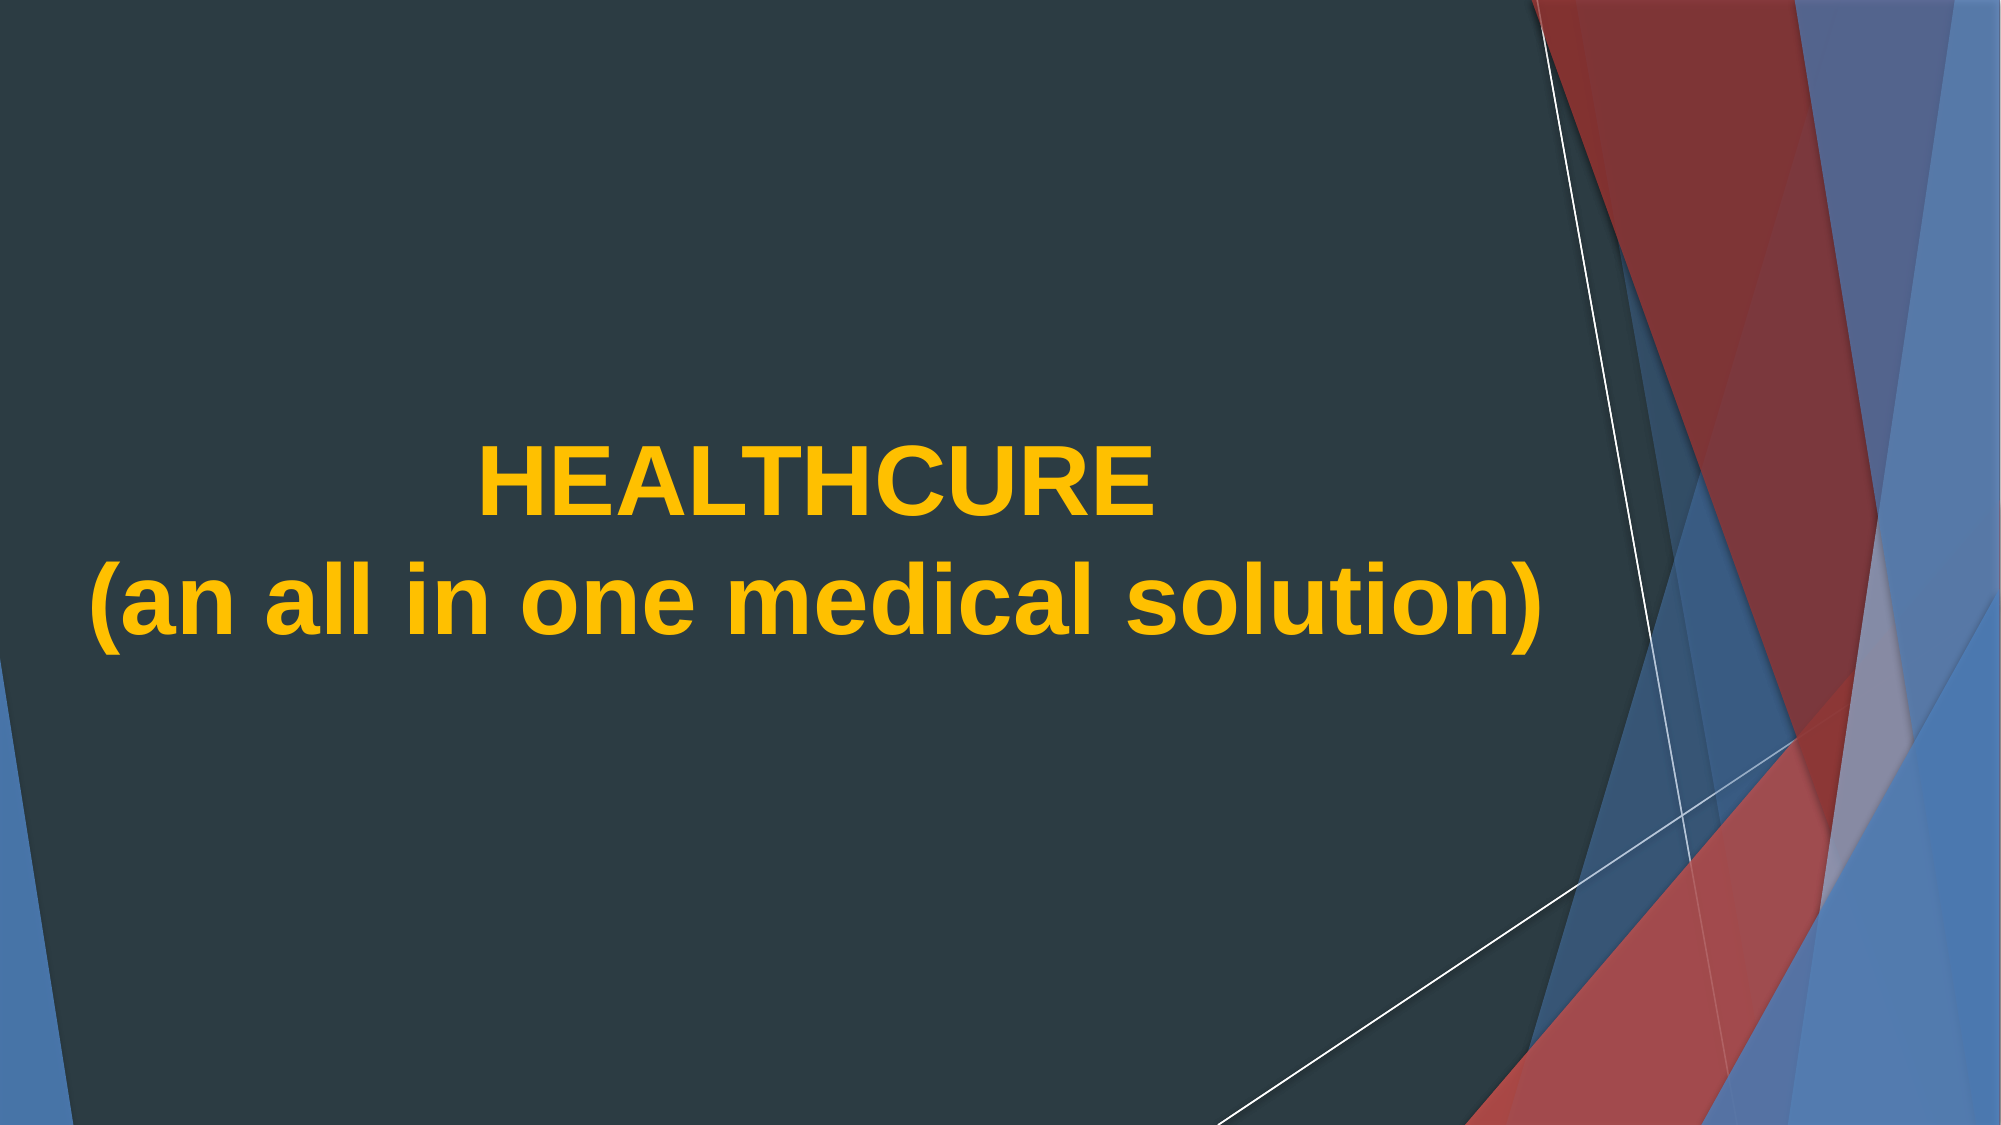

HEALTHCURE
(an all in one medical solution)